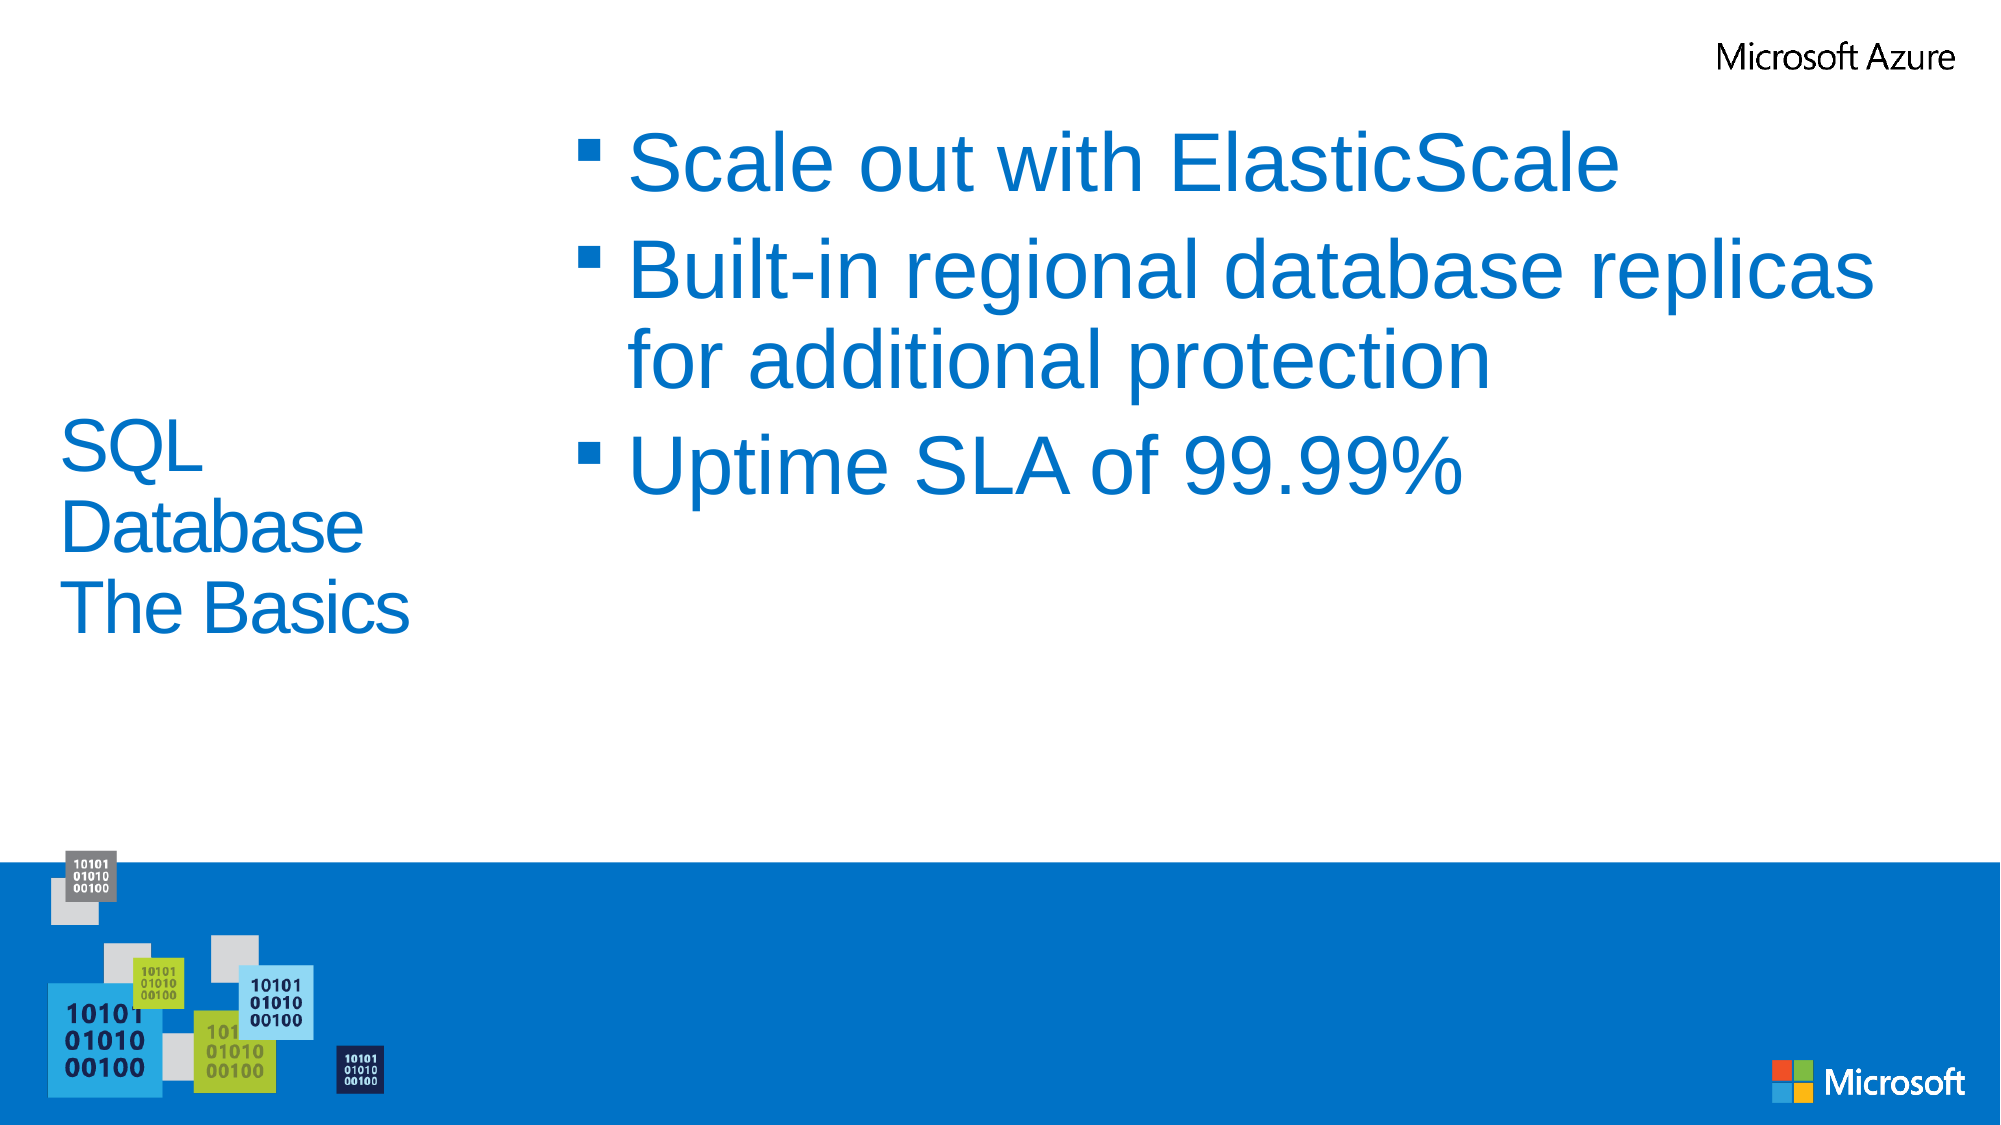

Scale out with ElasticScale
Built-in regional database replicas for additional protection
Uptime SLA of 99.99%

# SQL Database The Basics